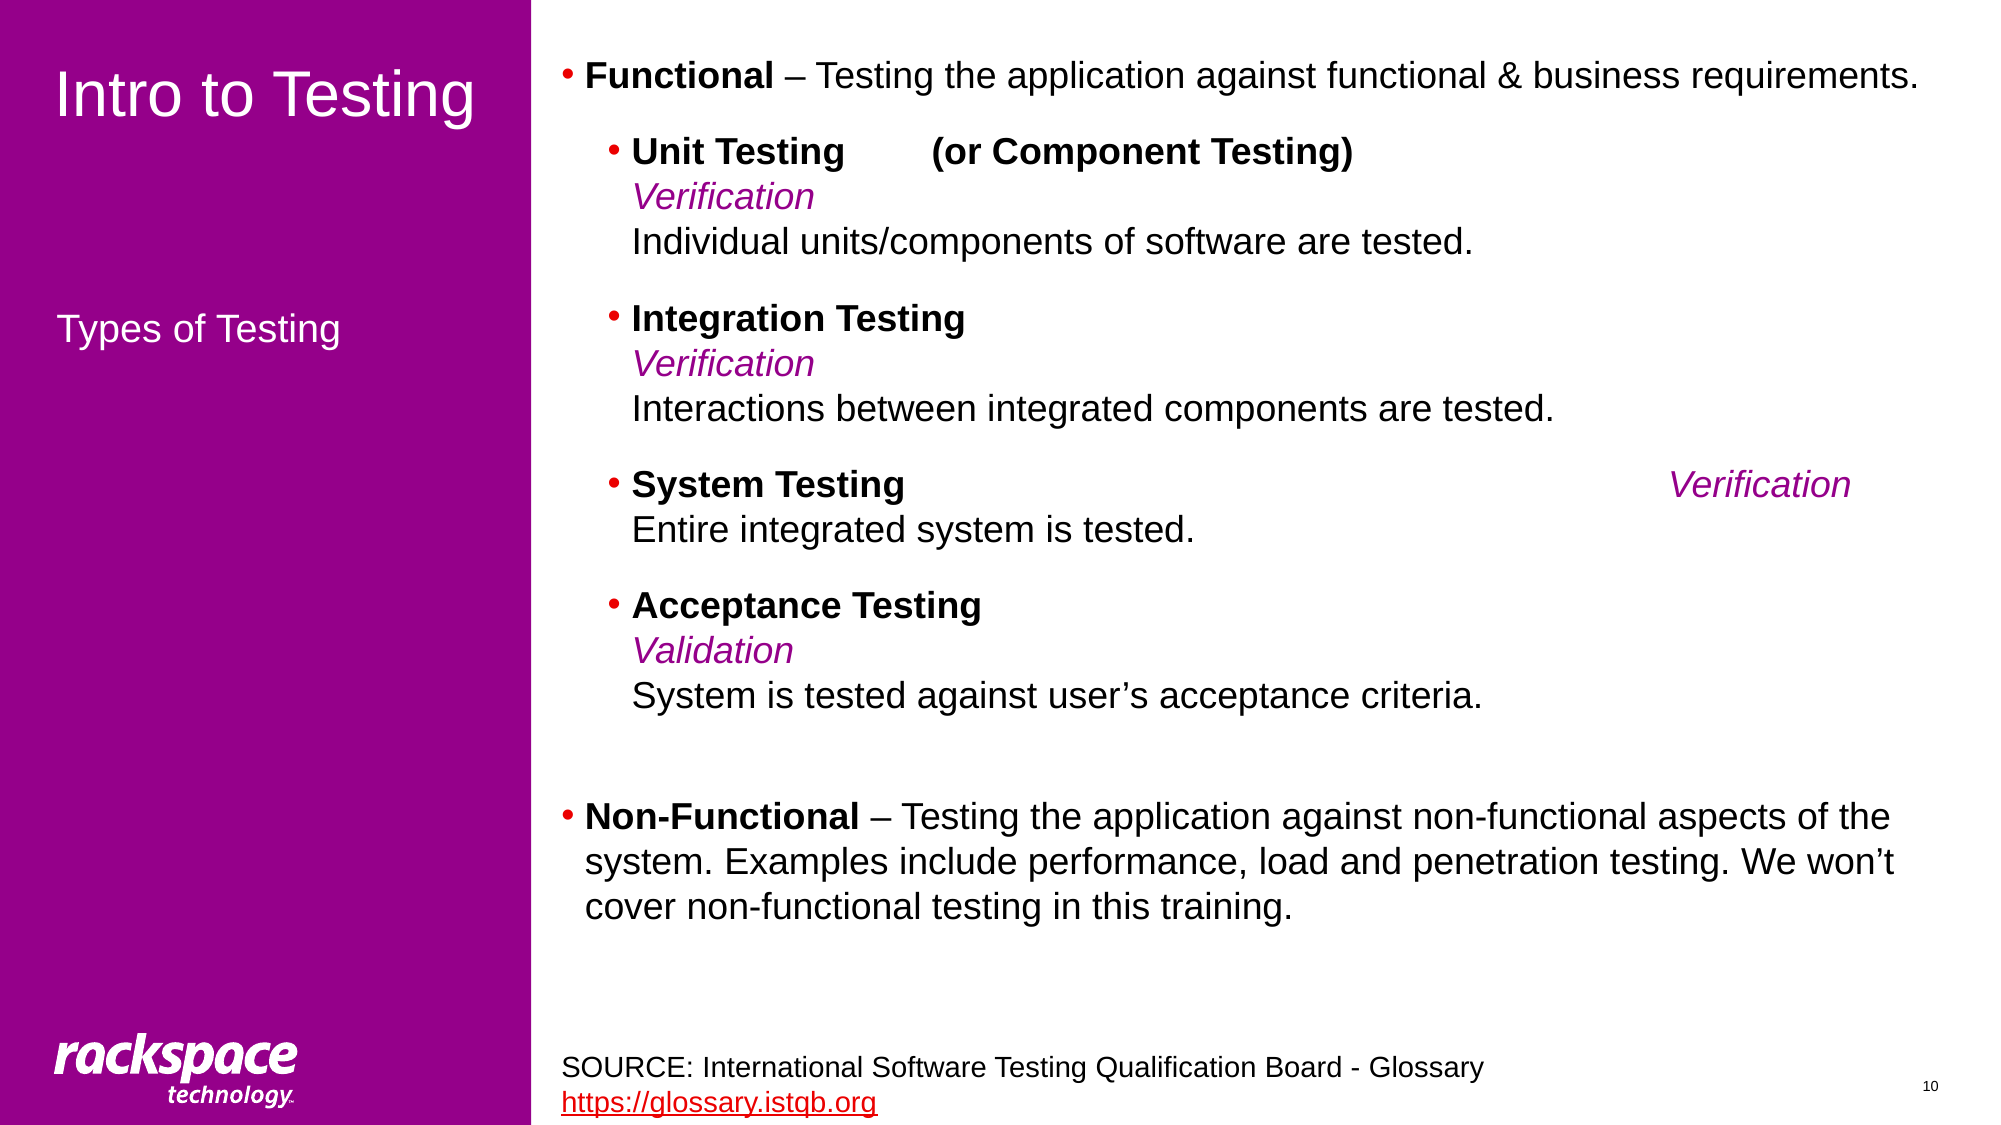

# Intro to Testing
Functional – Testing the application against functional & business requirements.
Unit Testing	(or Component Testing)			             Verification
Individual units/components of software are tested.
Integration Testing 					             Verification
Interactions between integrated components are tested.
System Testing					             Verification
Entire integrated system is tested.
Acceptance Testing					               Validation
System is tested against user’s acceptance criteria.
Non-Functional – Testing the application against non-functional aspects of the system. Examples include performance, load and penetration testing. We won’t cover non-functional testing in this training.
SOURCE: International Software Testing Qualification Board - Glossary
https://glossary.istqb.org
Types of Testing
10